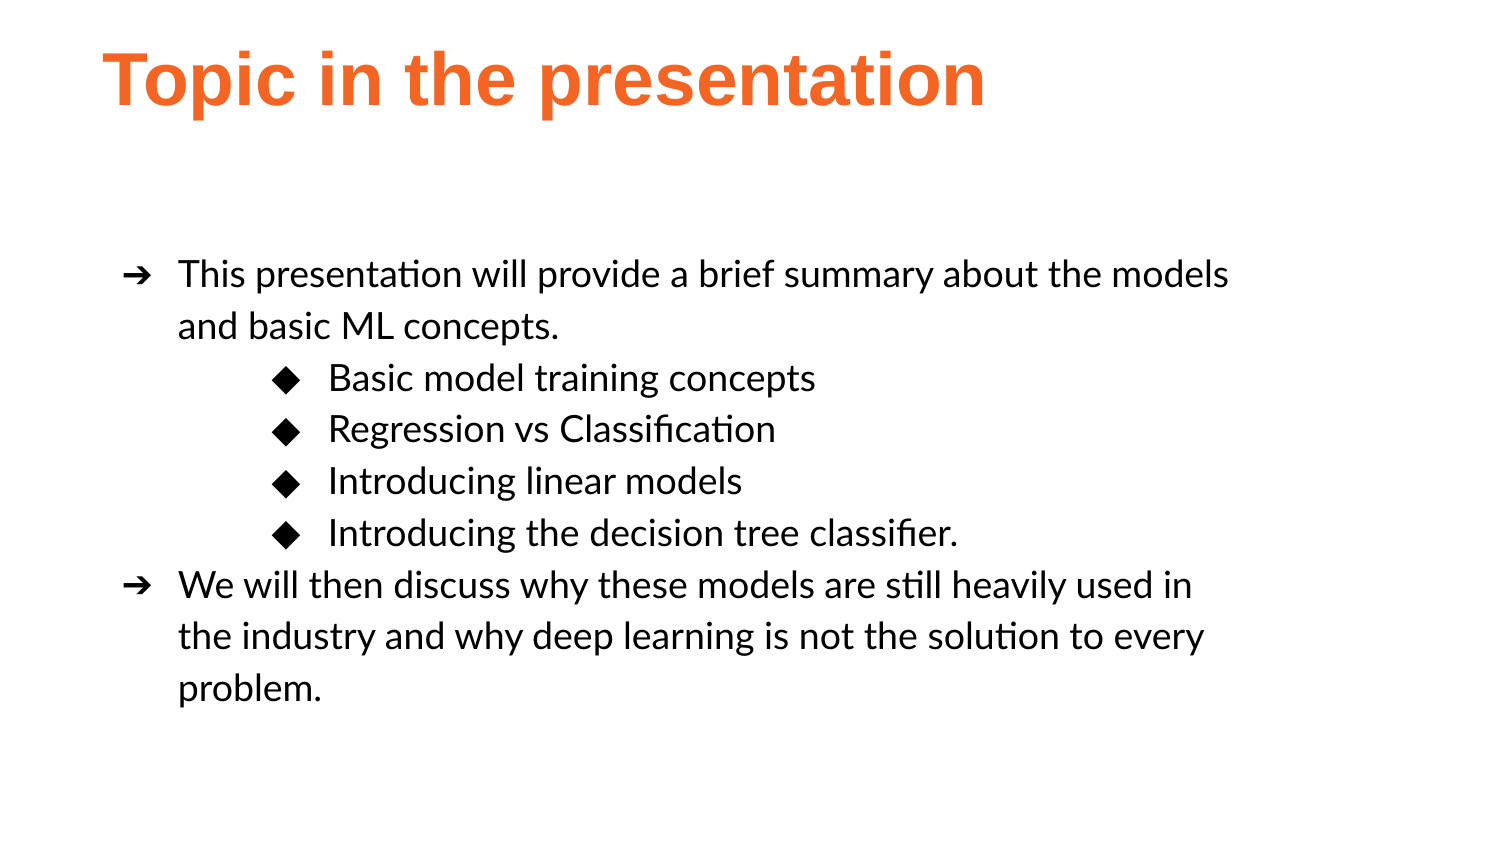

Topic in the presentation
This presentation will provide a brief summary about the models and basic ML concepts.
Basic model training concepts
Regression vs Classification
Introducing linear models
Introducing the decision tree classifier.
We will then discuss why these models are still heavily used in the industry and why deep learning is not the solution to every problem.